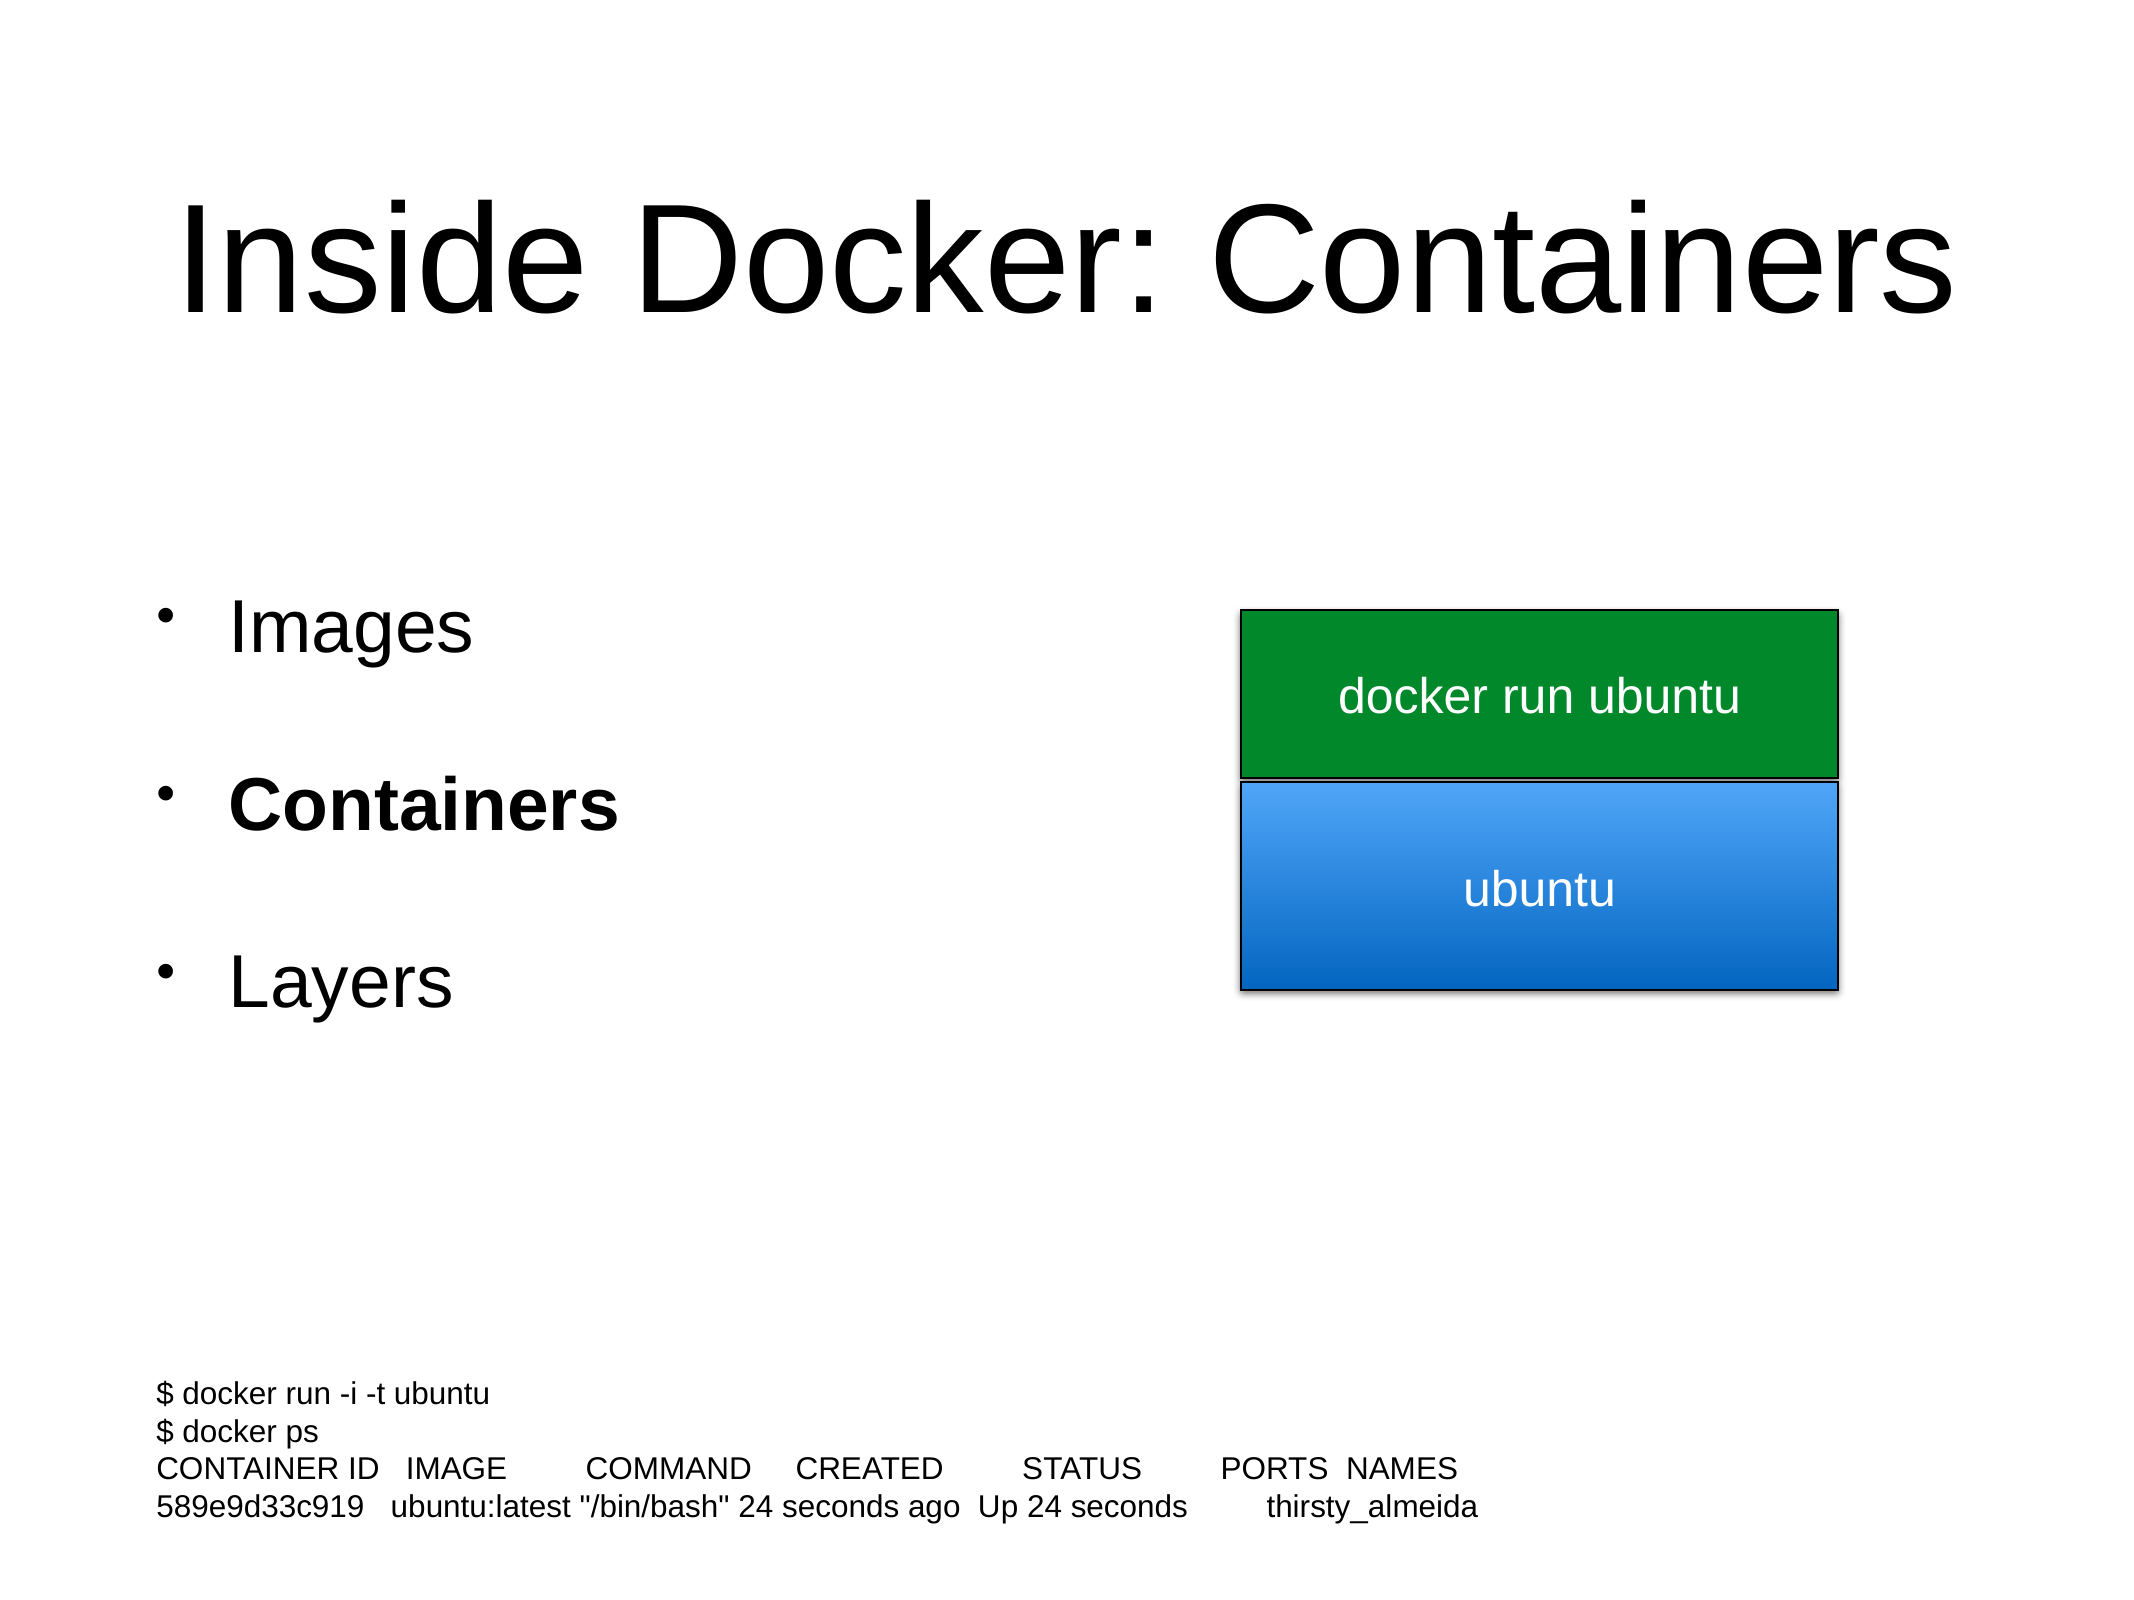

# Inside Docker: Containers
Images
Containers
Layers
docker run ubuntu
ubuntu
$ docker run -i -t ubuntu
$ docker ps
CONTAINER ID   IMAGE         COMMAND     CREATED         STATUS         PORTS  NAMES
589e9d33c919   ubuntu:latest "/bin/bash" 24 seconds ago  Up 24 seconds         thirsty_almeida